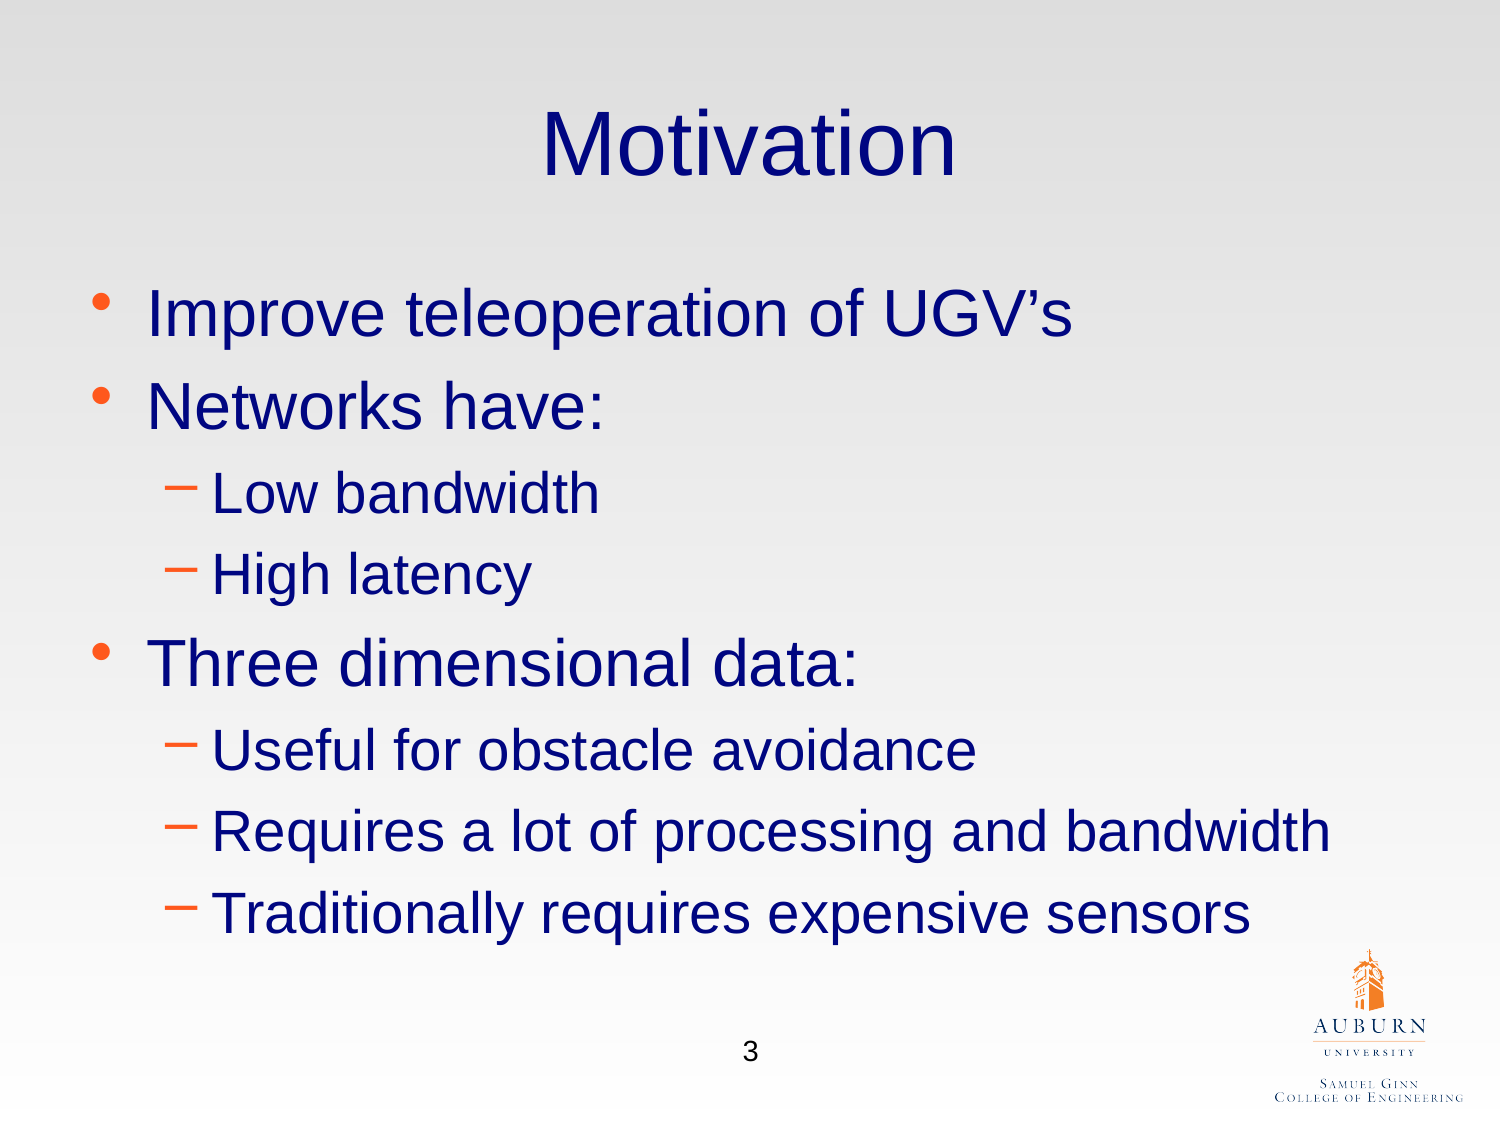

# Motivation
Improve teleoperation of UGV’s
Networks have:
Low bandwidth
High latency
Three dimensional data:
Useful for obstacle avoidance
Requires a lot of processing and bandwidth
Traditionally requires expensive sensors

3